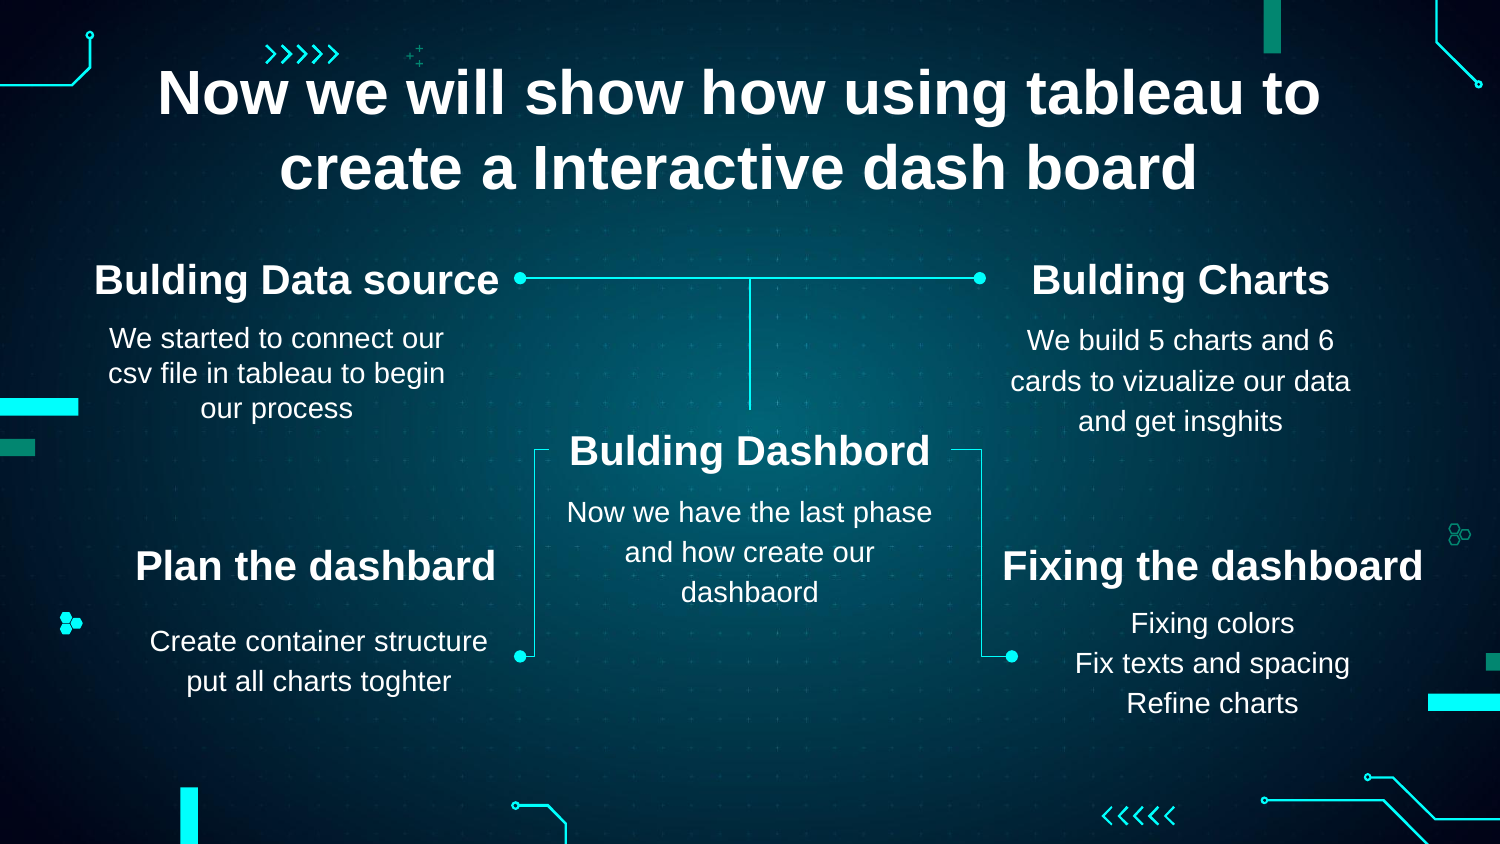

# Now we will show how using tableau to create a Interactive dash board
Bulding Data source
Bulding Charts
We build 5 charts and 6 cards to vizualize our data and get insghits
We started to connect our csv file in tableau to begin our process
Bulding Dashbord
Now we have the last phase and how create our dashbaord
Plan the dashbard
Fixing the dashboard
Fixing colors
Fix texts and spacing
Refine charts
Create container structure put all charts toghter